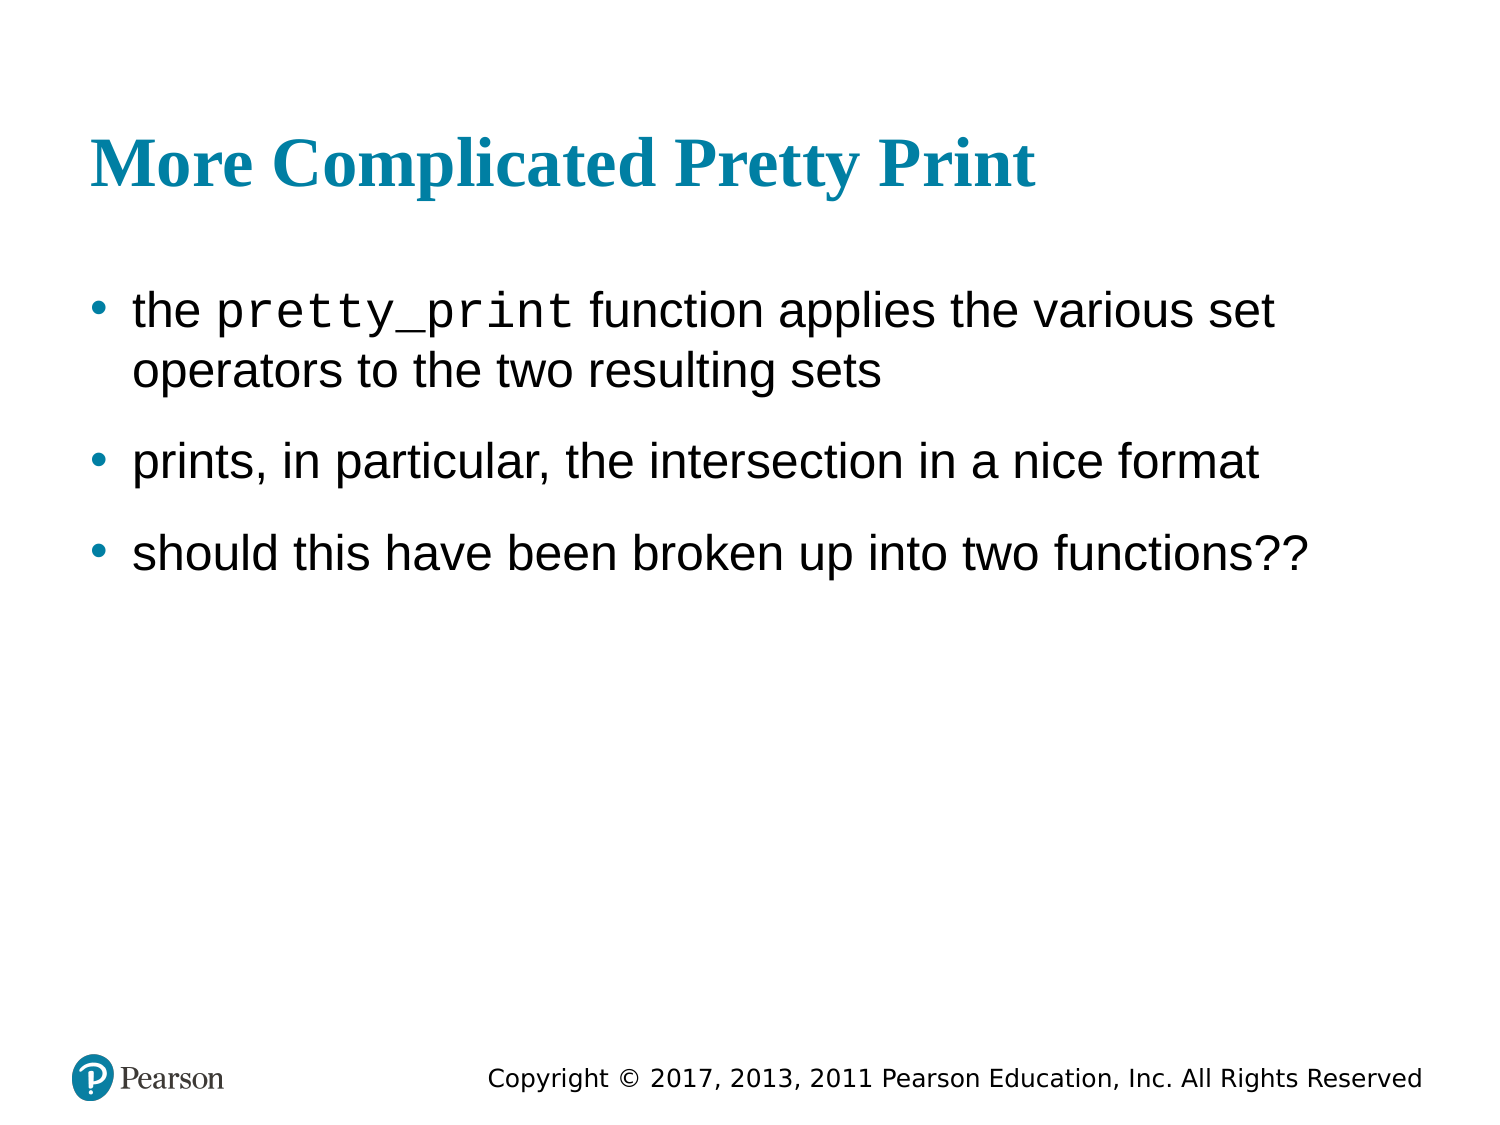

# More Complicated Pretty Print
the pretty_print function applies the various set operators to the two resulting sets
prints, in particular, the intersection in a nice format
should this have been broken up into two functions??